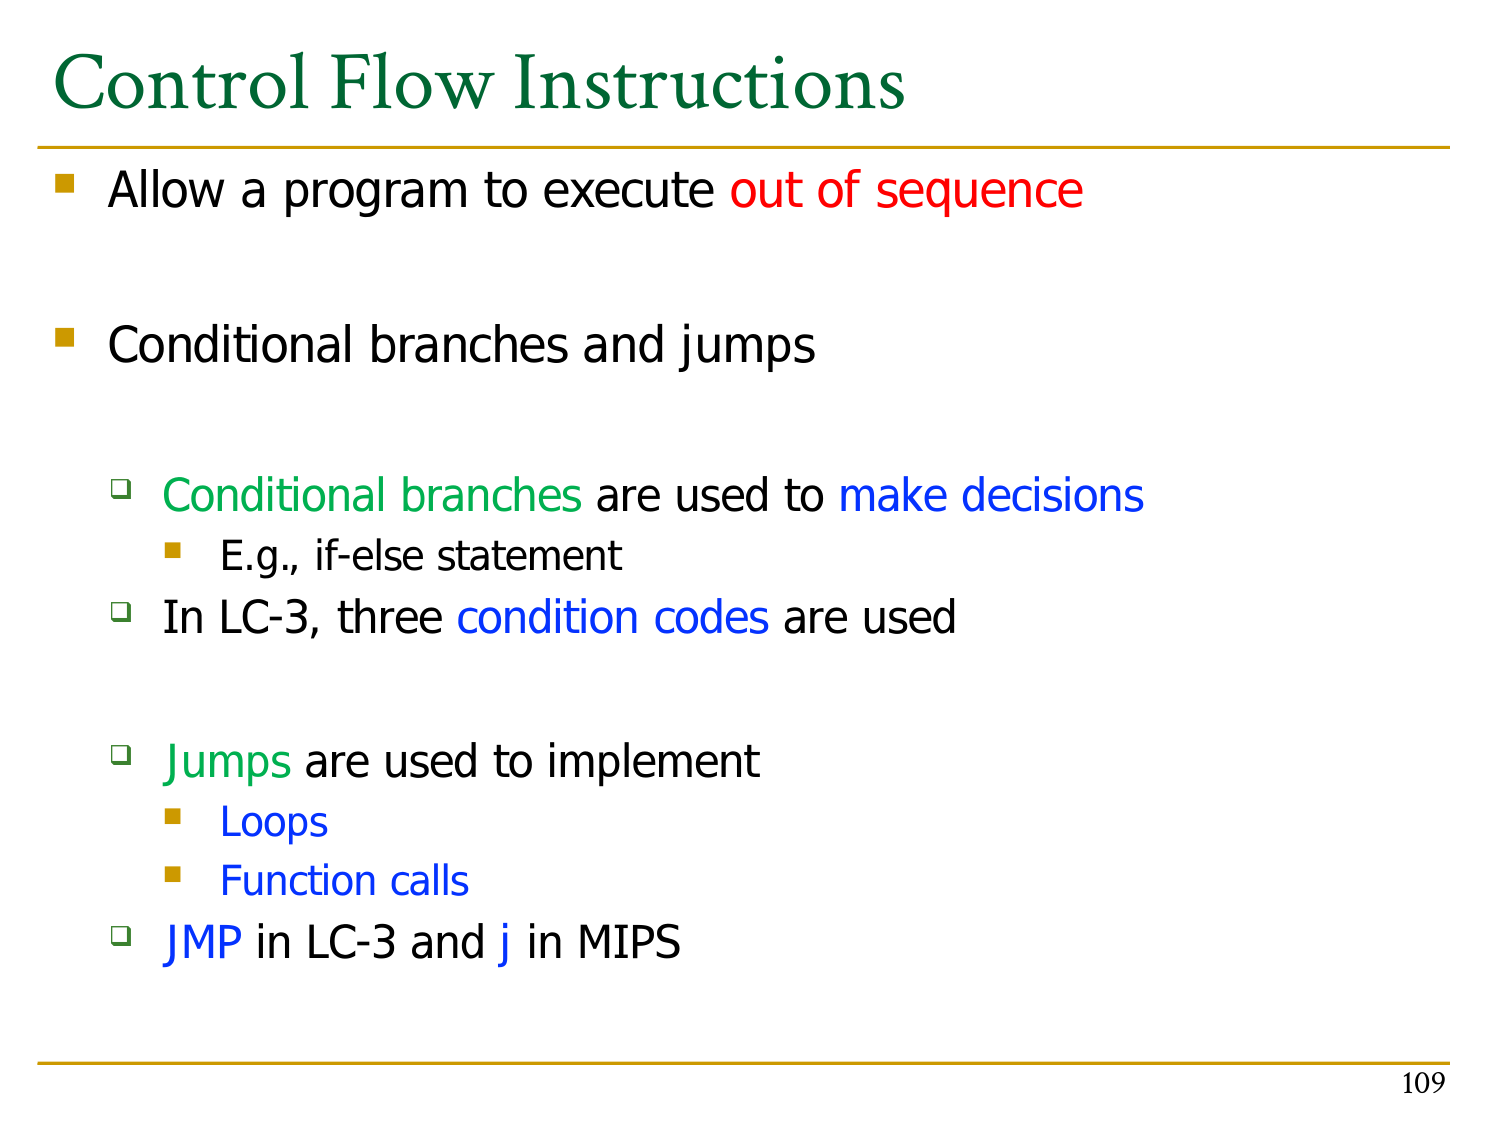

# Control Flow Instructions
Allow a program to execute out of sequence

Conditional branches and jumps

Conditional branches are used to make decisions
E.g., if-else statement
In LC-3, three condition codes are used

Jumps are used to implement
Loops
Function calls
JMP in LC-3 and j in MIPS
109